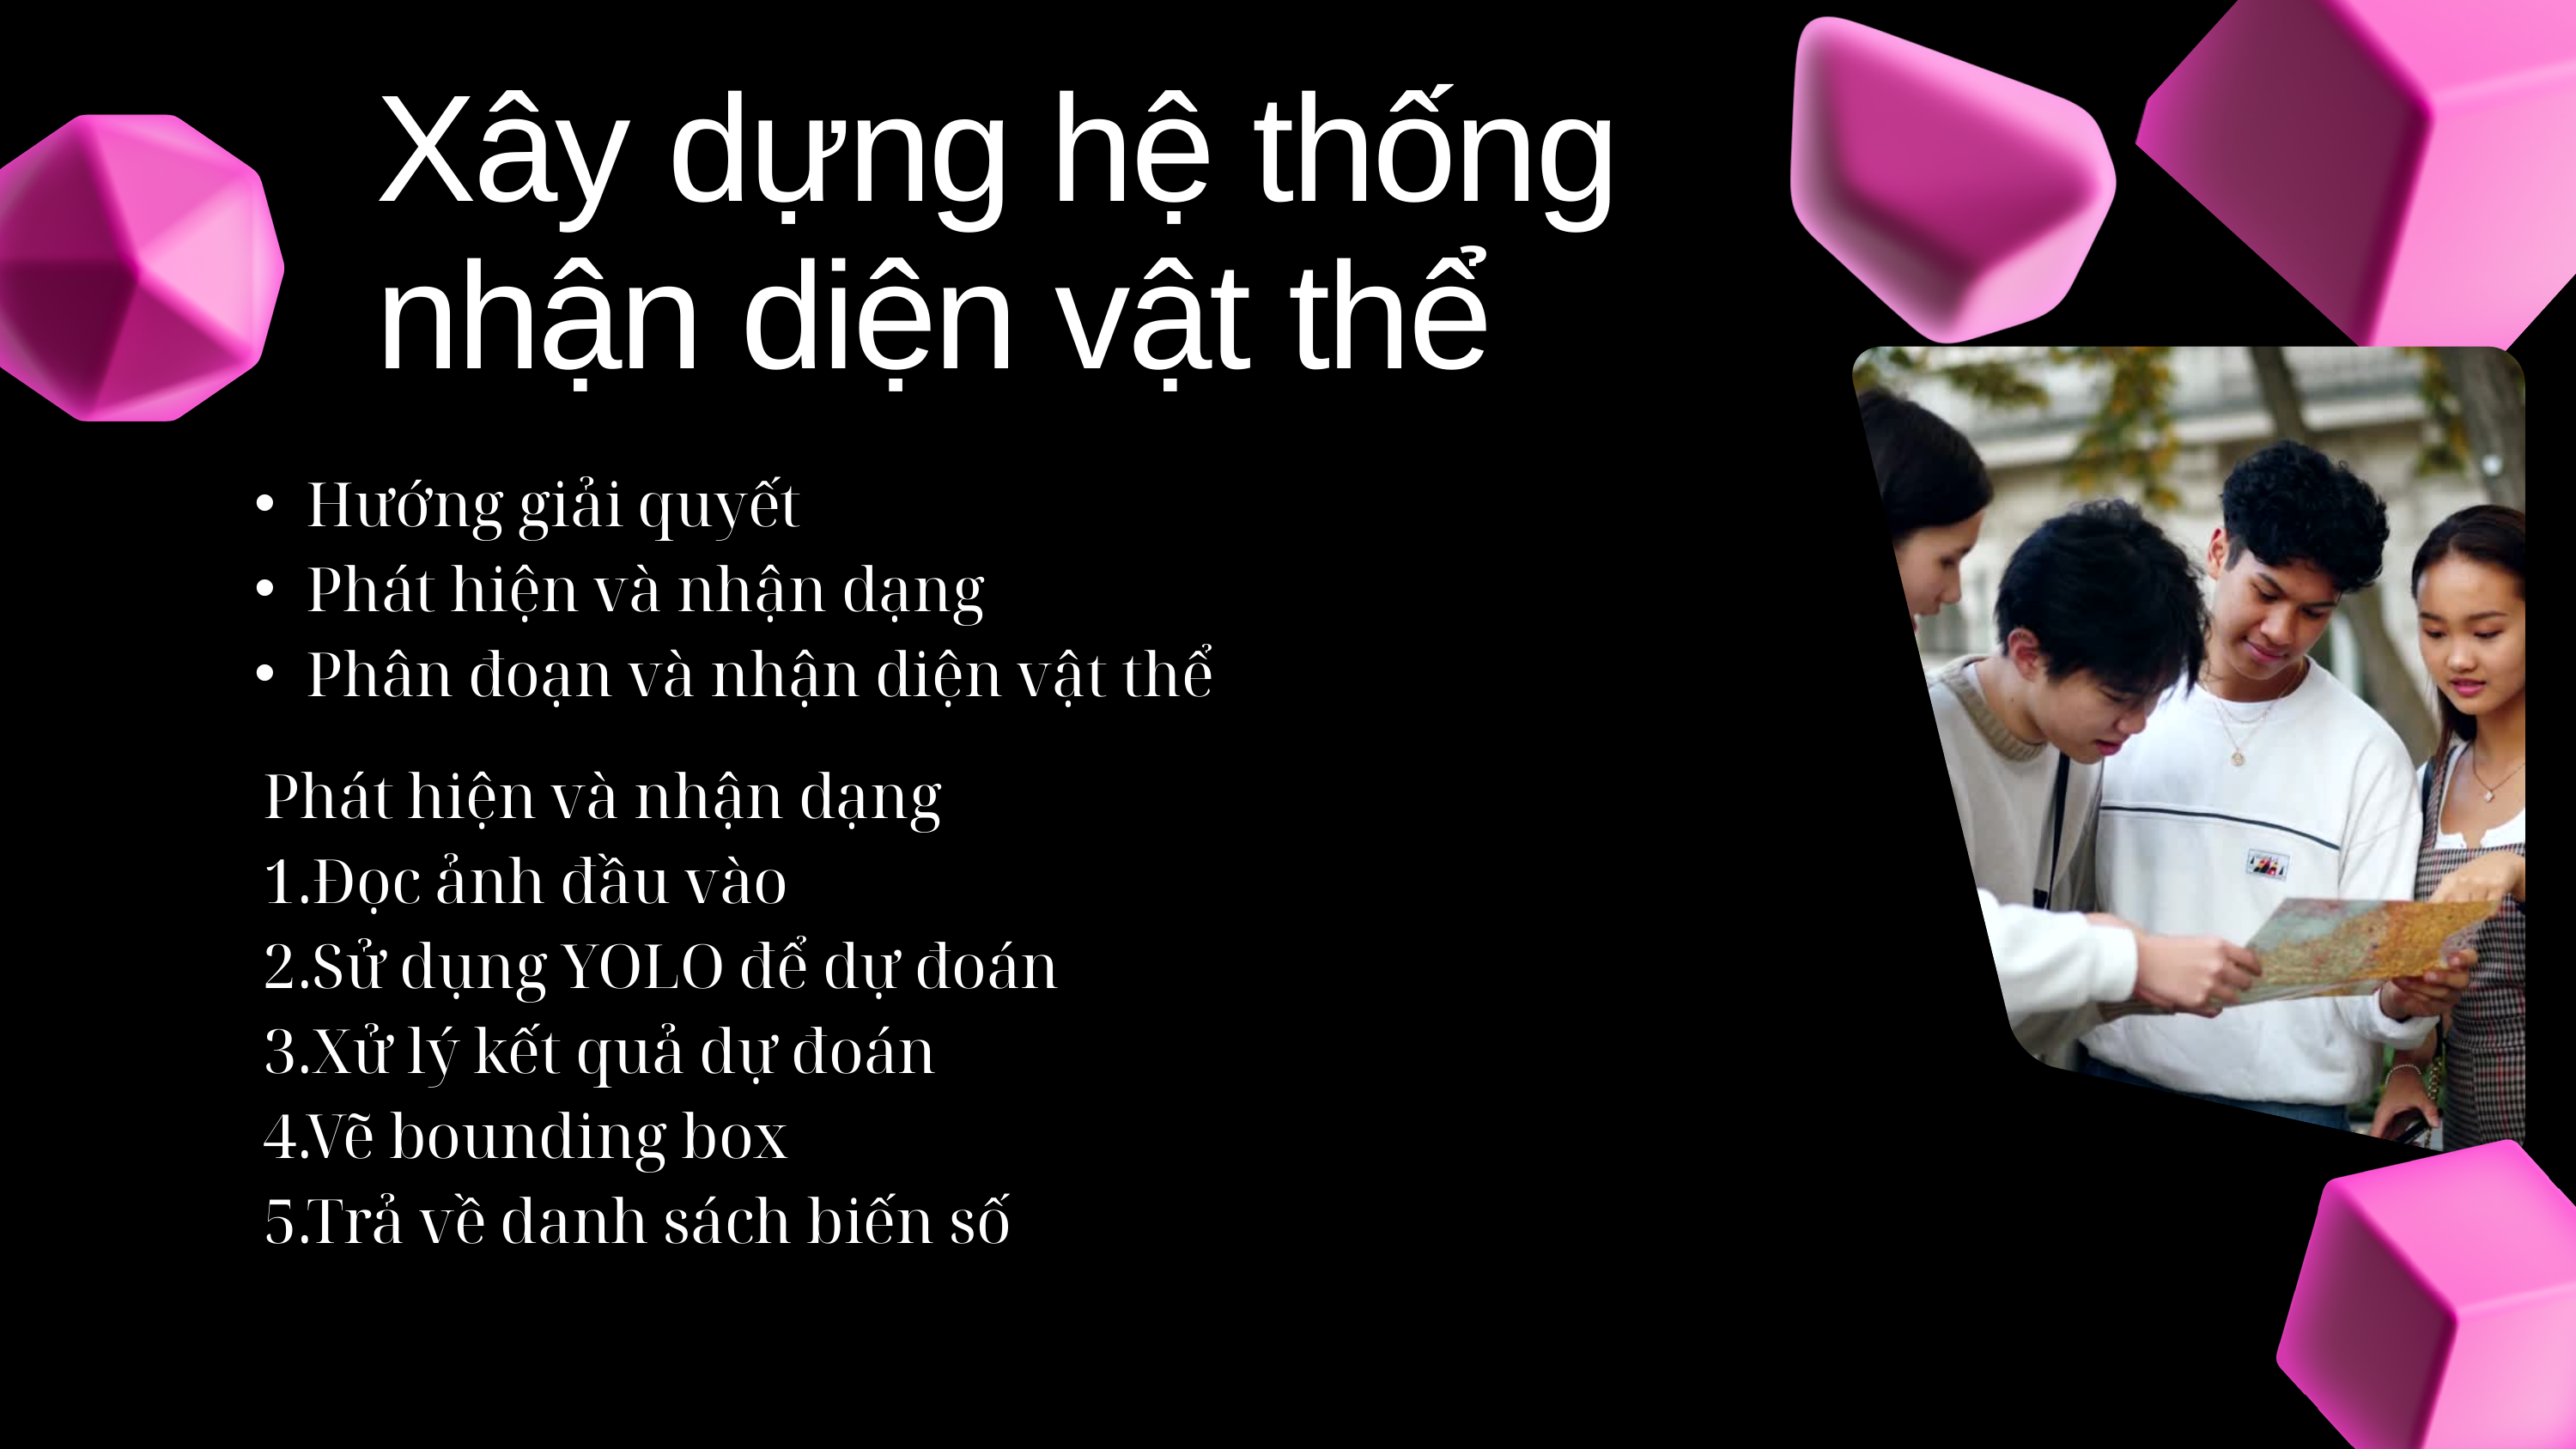

Xây dựng hệ thống nhận diện vật thể

Hướng giải quyết
Phát hiện và nhận dạng
Phân đoạn và nhận diện vật thể

Phát hiện và nhận dạng
1.Đọc ảnh đầu vào
2.Sử dụng YOLO để dự đoán
3.Xử lý kết quả dự đoán
4.Vẽ bounding box
5.Trả về danh sách biến số